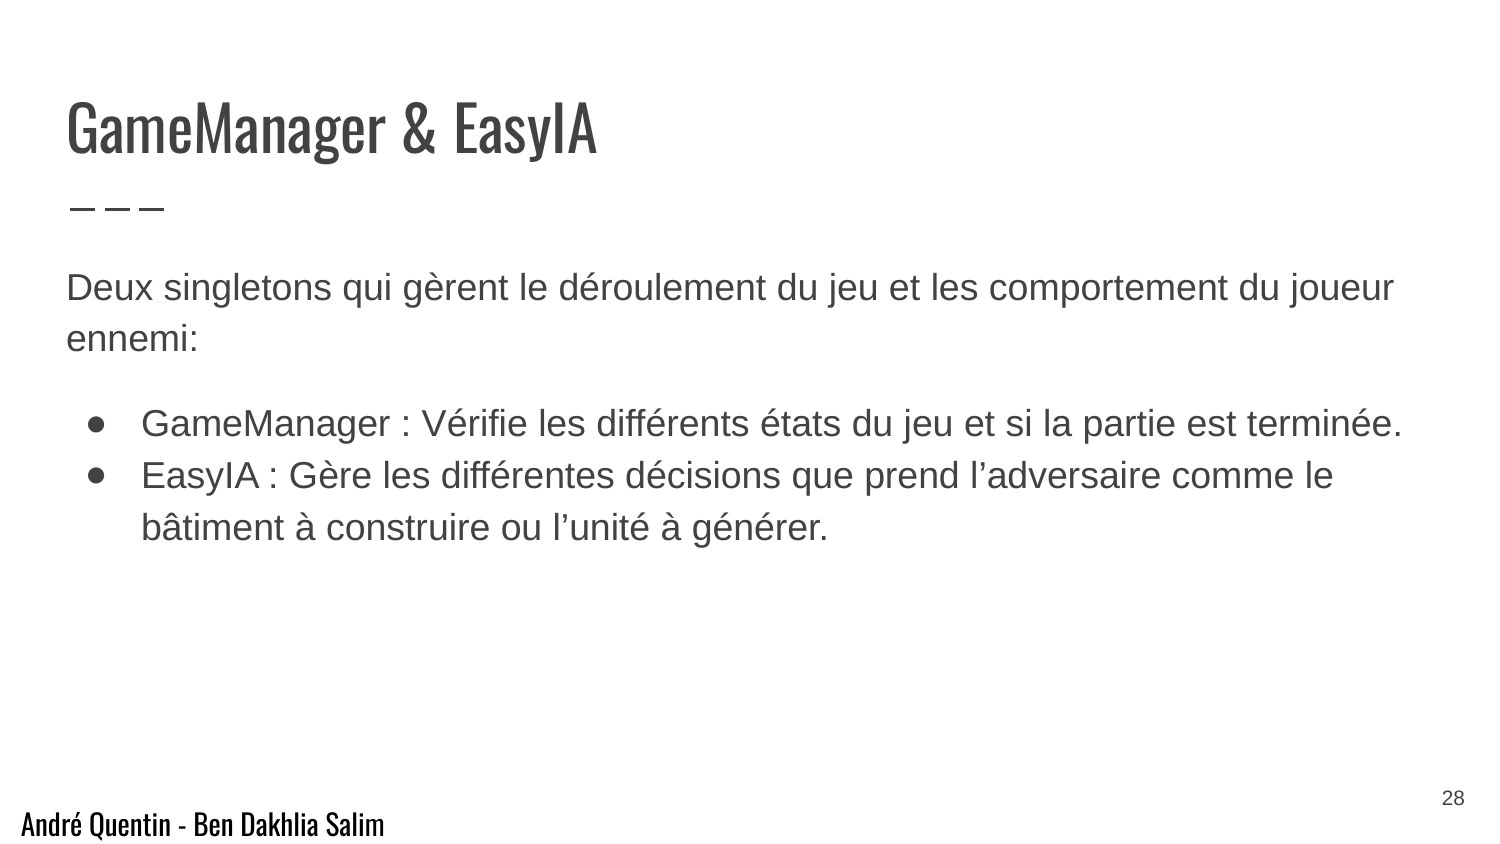

# GameManager & EasyIA
Deux singletons qui gèrent le déroulement du jeu et les comportement du joueur ennemi:
GameManager : Vérifie les différents états du jeu et si la partie est terminée.
EasyIA : Gère les différentes décisions que prend l’adversaire comme le bâtiment à construire ou l’unité à générer.

28